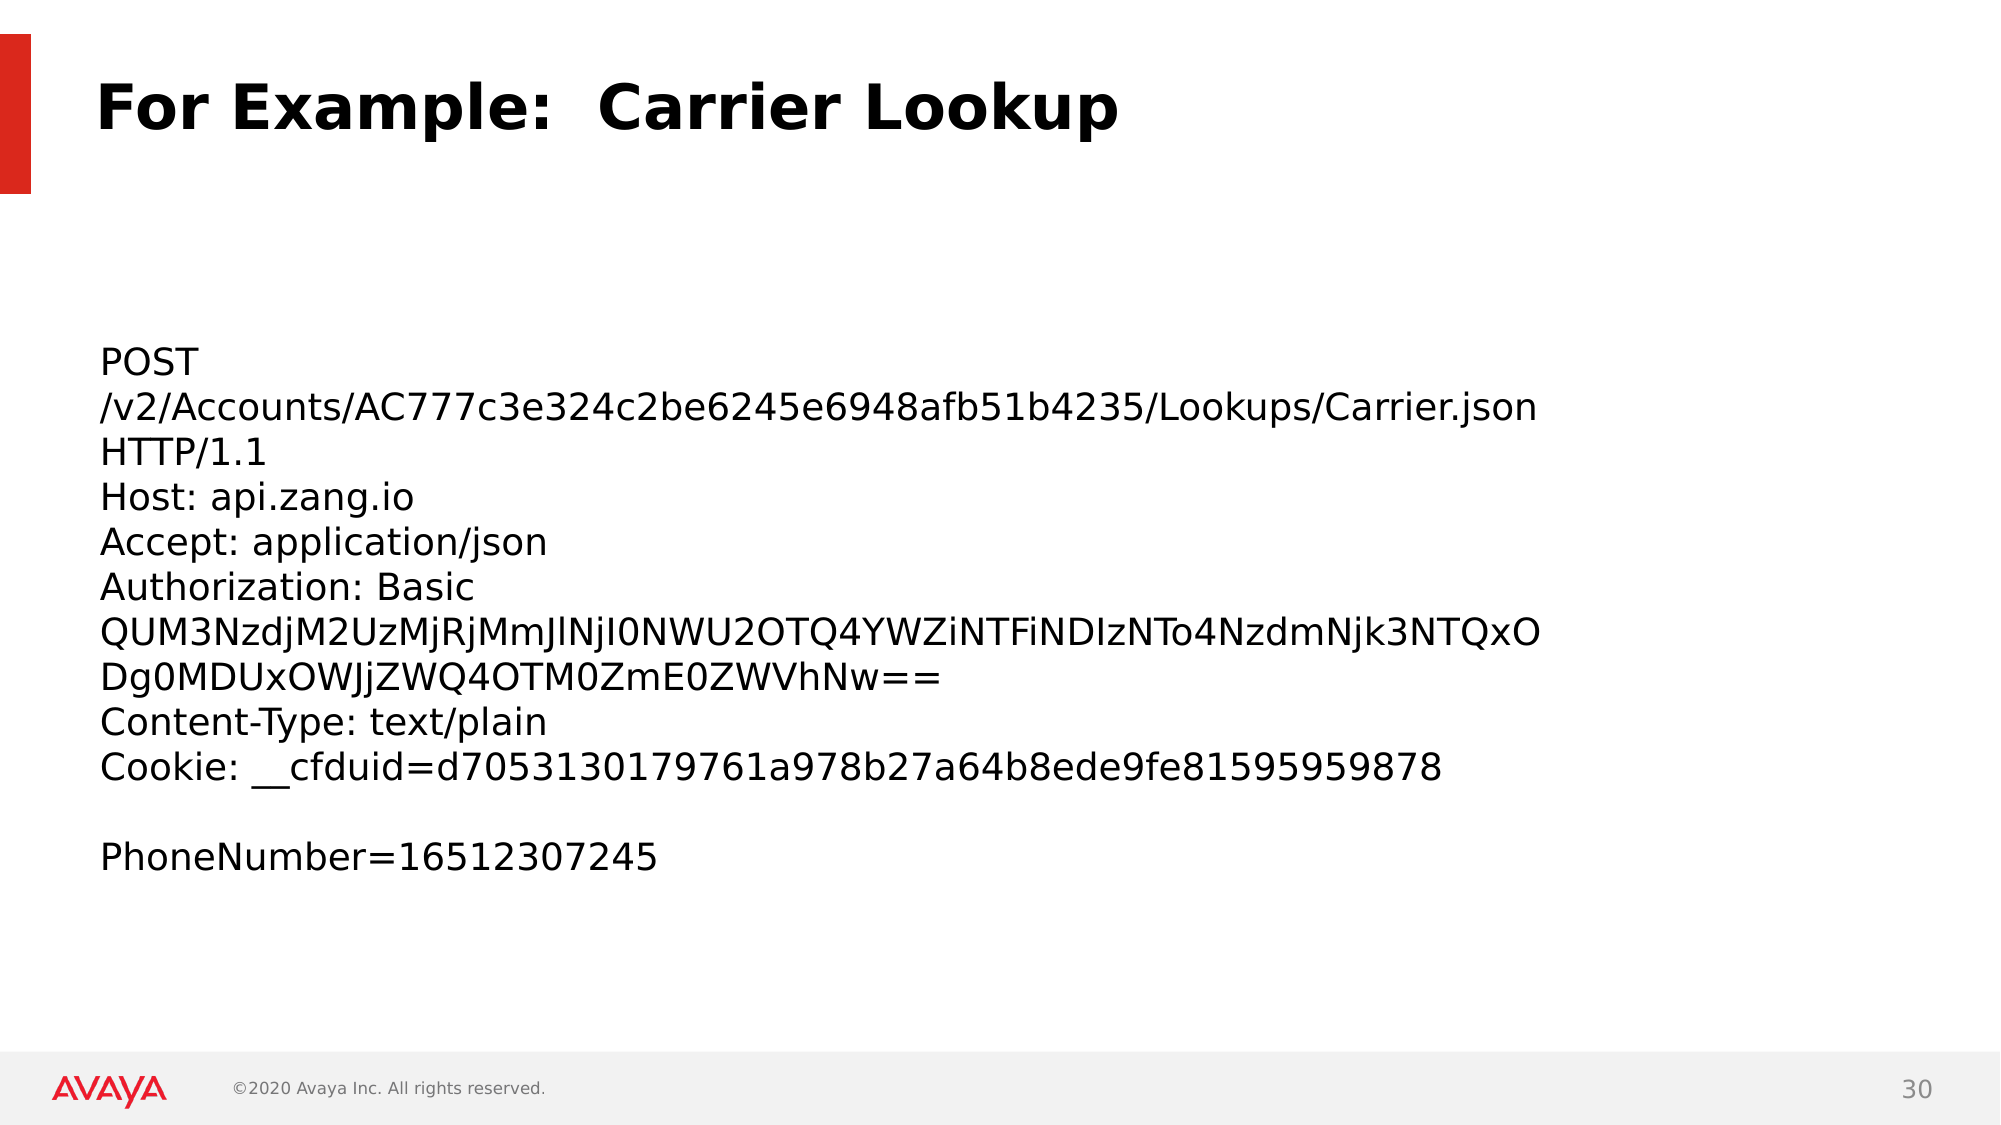

# For Example:  Carrier Lookup
POST /v2/Accounts/AC777c3e324c2be6245e6948afb51b4235/Lookups/Carrier.json HTTP/1.1
Host: api.zang.io
Accept: application/json
Authorization: Basic QUM3NzdjM2UzMjRjMmJlNjI0NWU2OTQ4YWZiNTFiNDIzNTo4NzdmNjk3NTQxODg0MDUxOWJjZWQ4OTM0ZmE0ZWVhNw==
Content-Type: text/plain
Cookie: __cfduid=d7053130179761a978b27a64b8ede9fe81595959878

PhoneNumber=16512307245